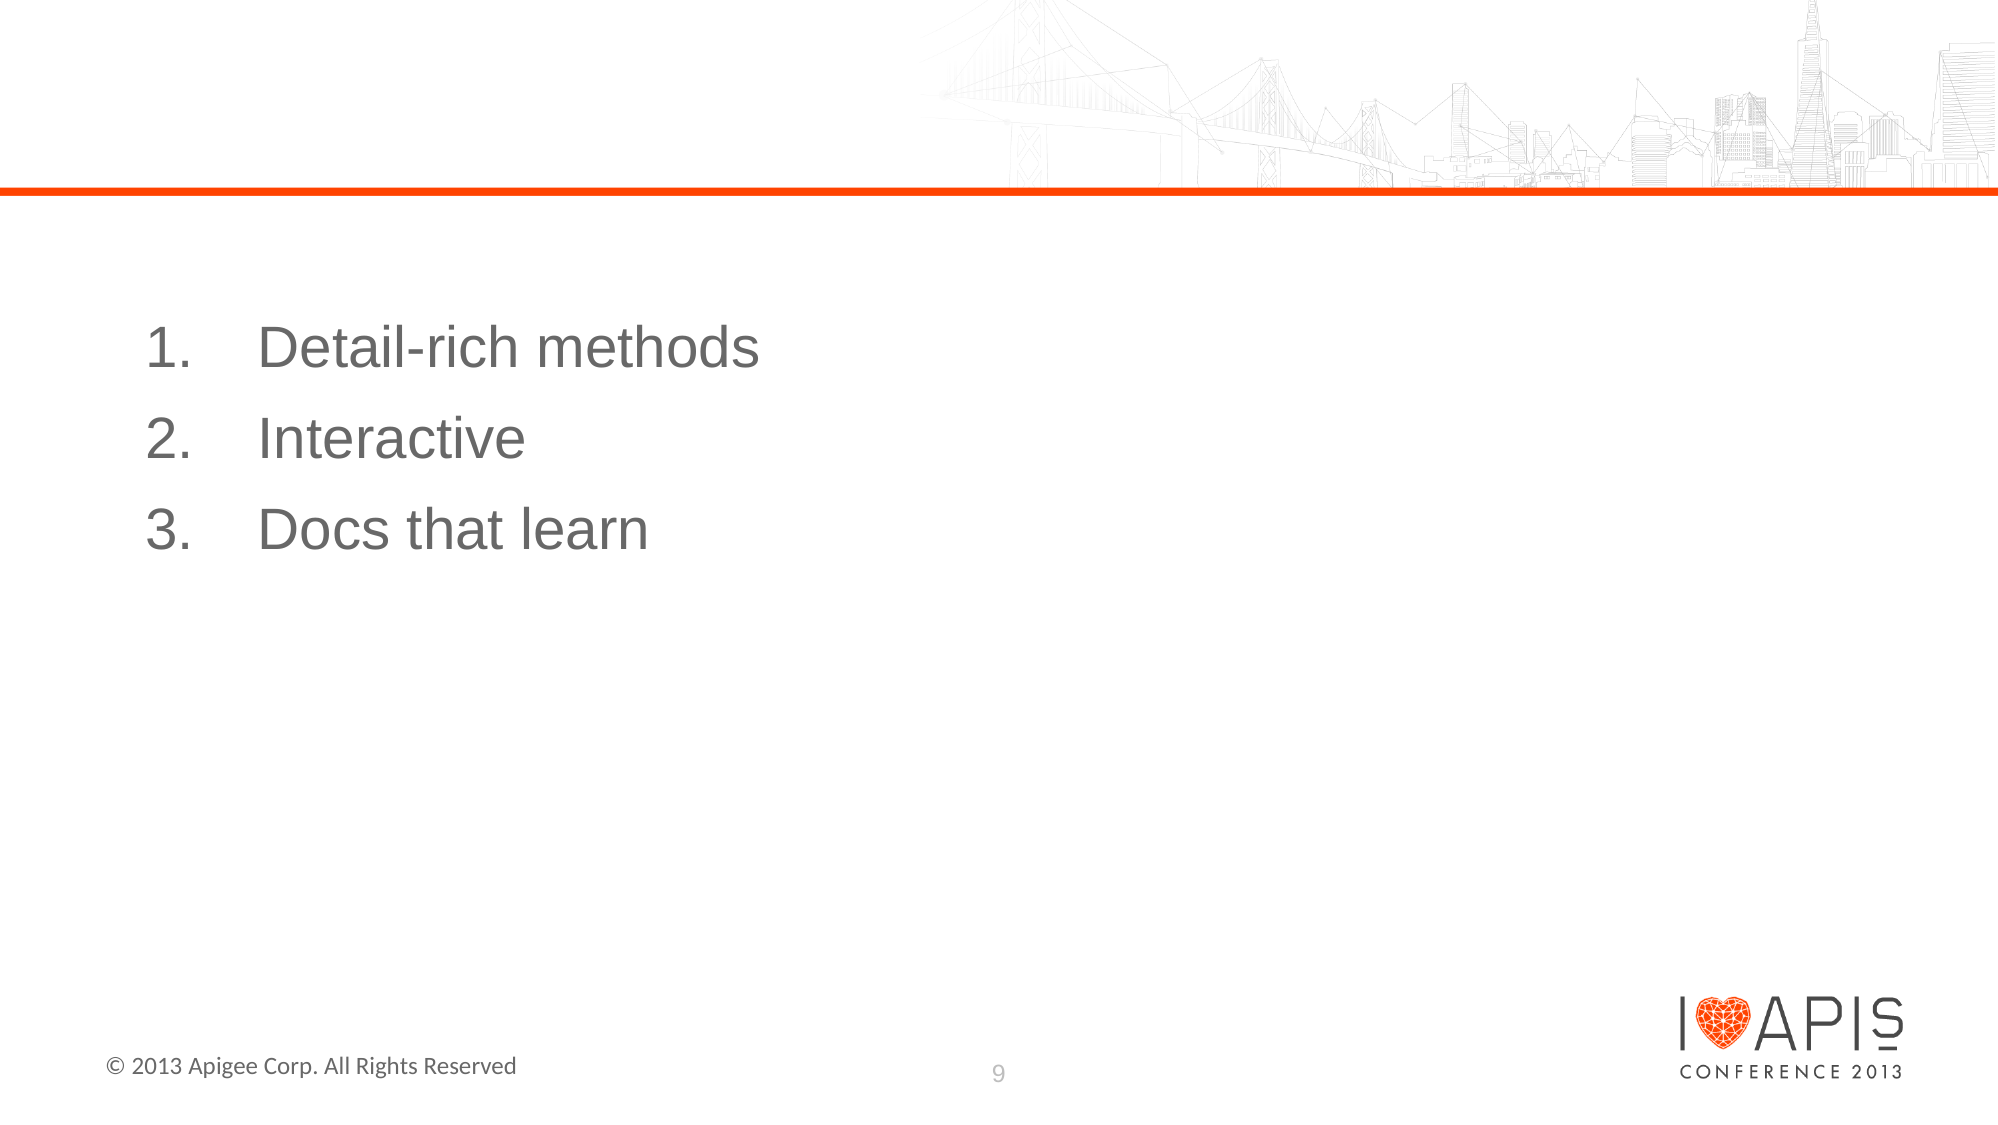

Detail-rich methods
Interactive
Docs that learn
9